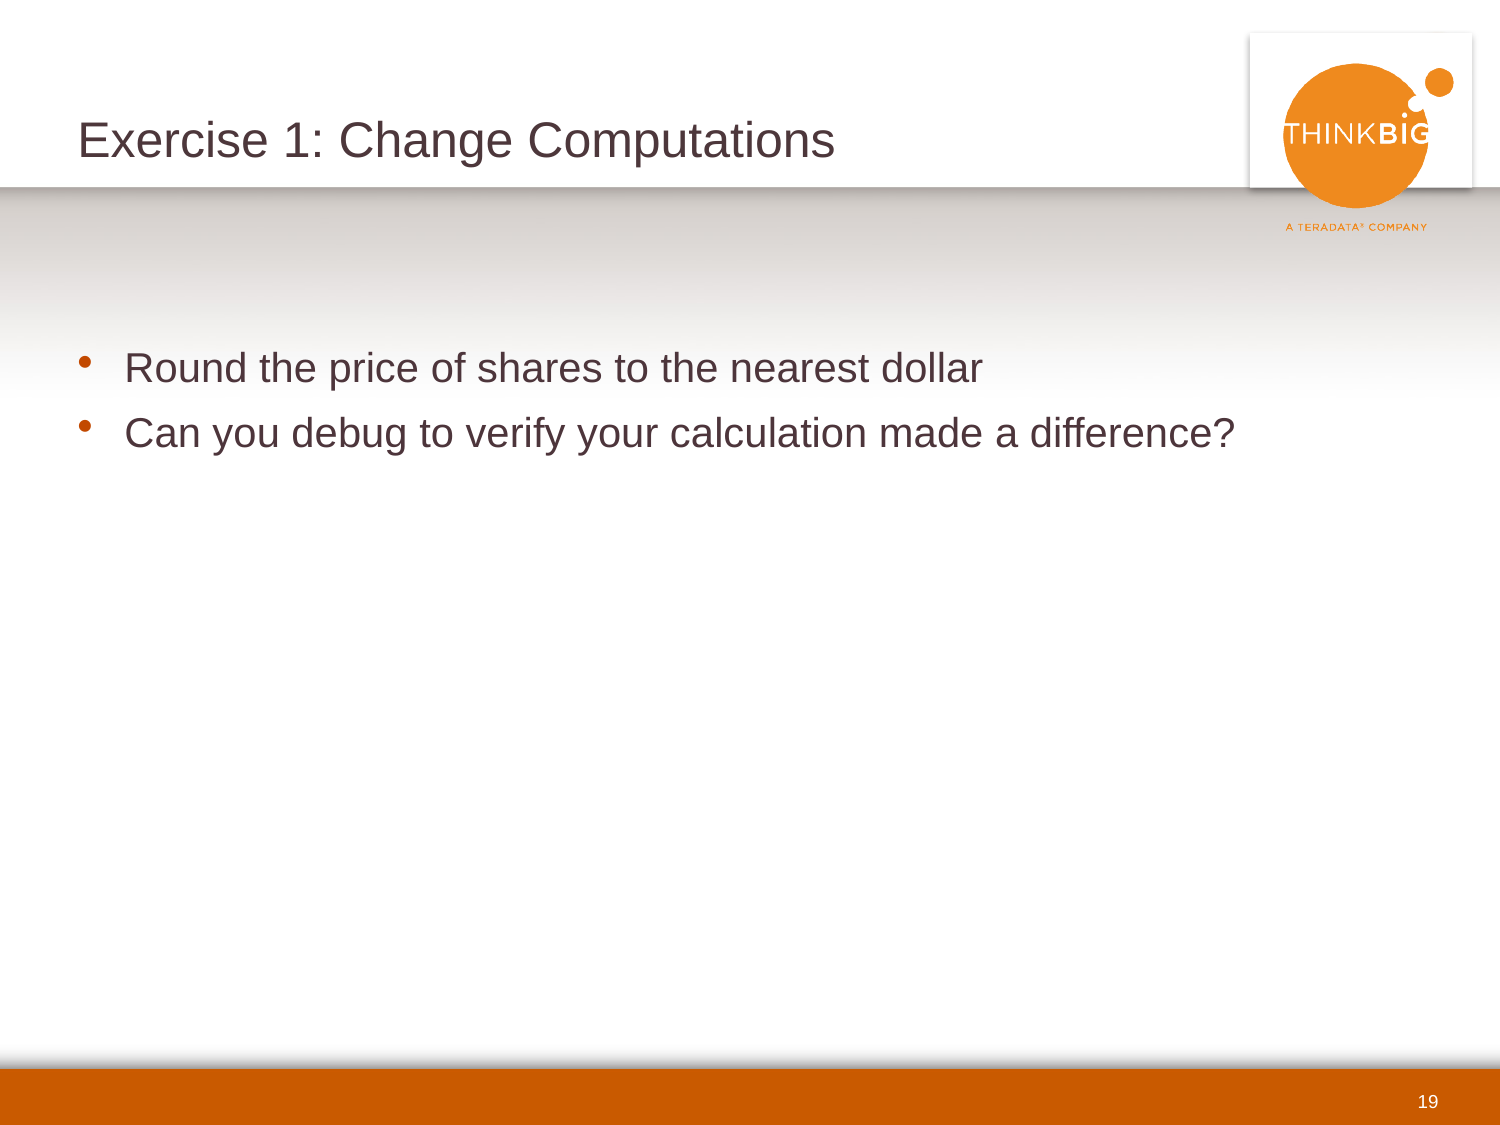

# Exercise 1: Change Computations
Round the price of shares to the nearest dollar
Can you debug to verify your calculation made a difference?